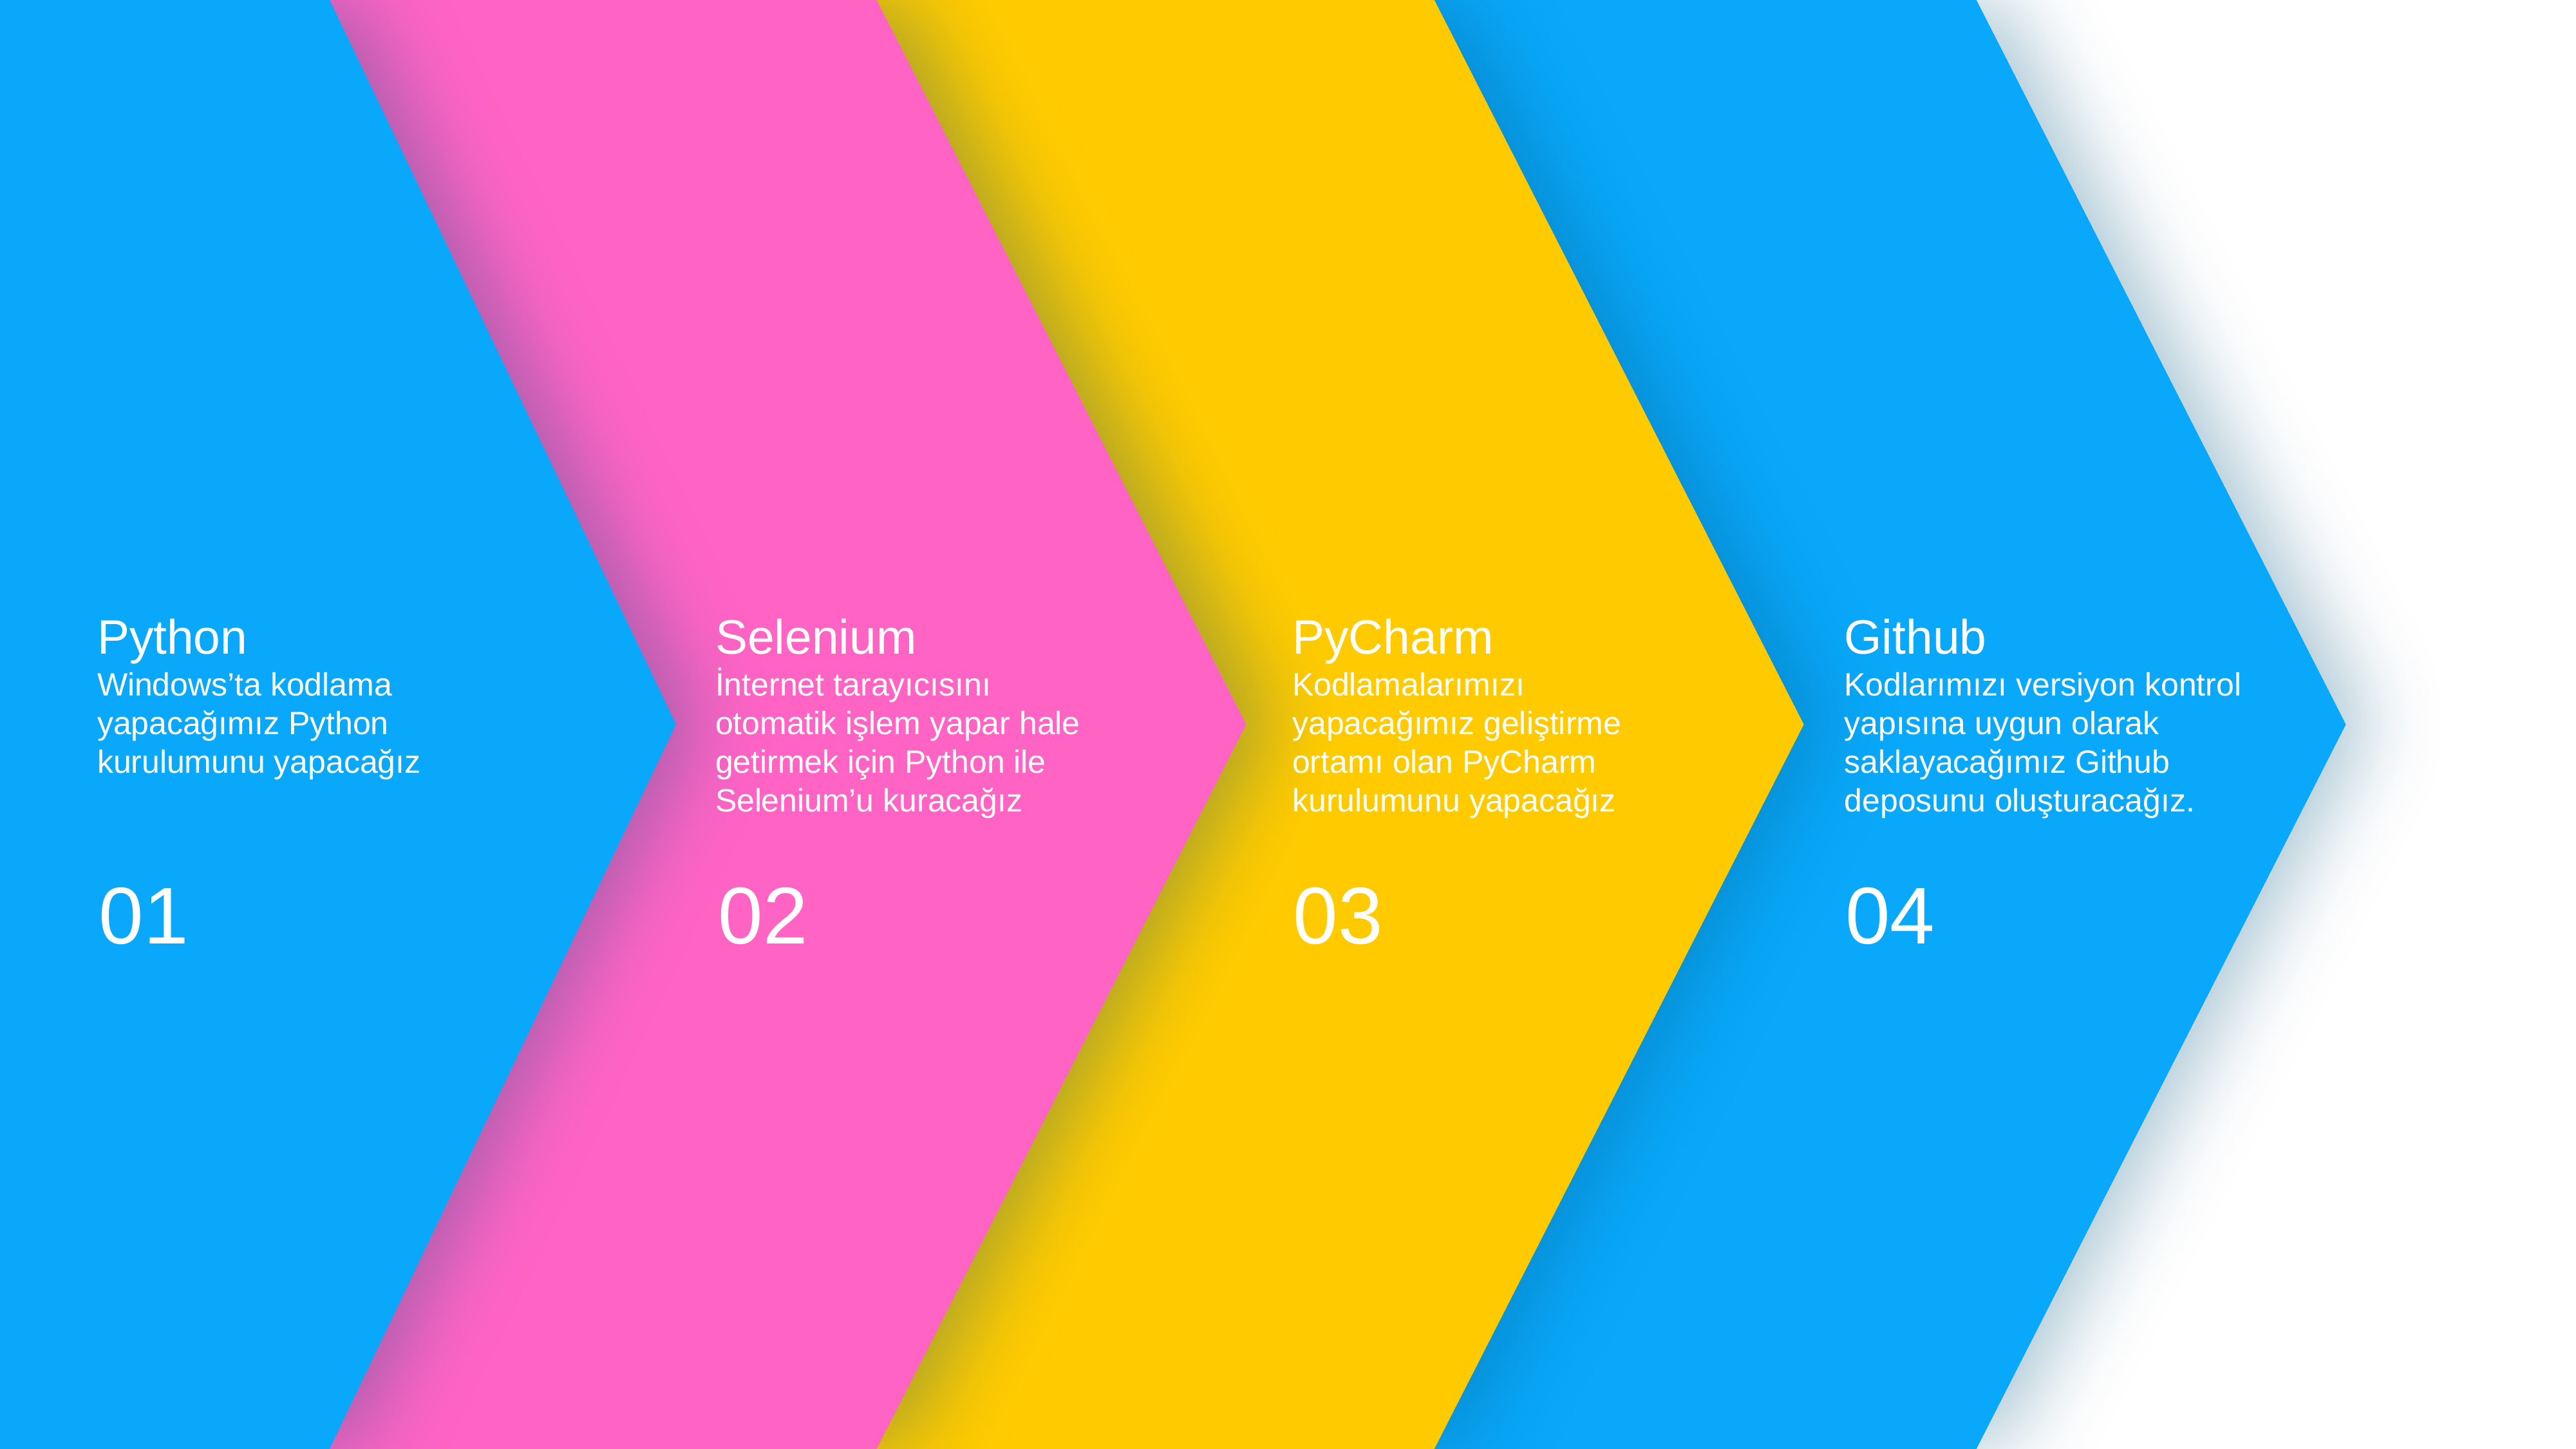

Python
Windows’ta kodlama yapacağımız Python kurulumunu yapacağız
01
Selenium
İnternet tarayıcısını otomatik işlem yapar hale getirmek için Python ile Selenium’u kuracağız
02
PyCharm
Kodlamalarımızı yapacağımız geliştirme ortamı olan PyCharm kurulumunu yapacağız
03
Github
Kodlarımızı versiyon kontrol yapısına uygun olarak saklayacağımız Github deposunu oluşturacağız.
04